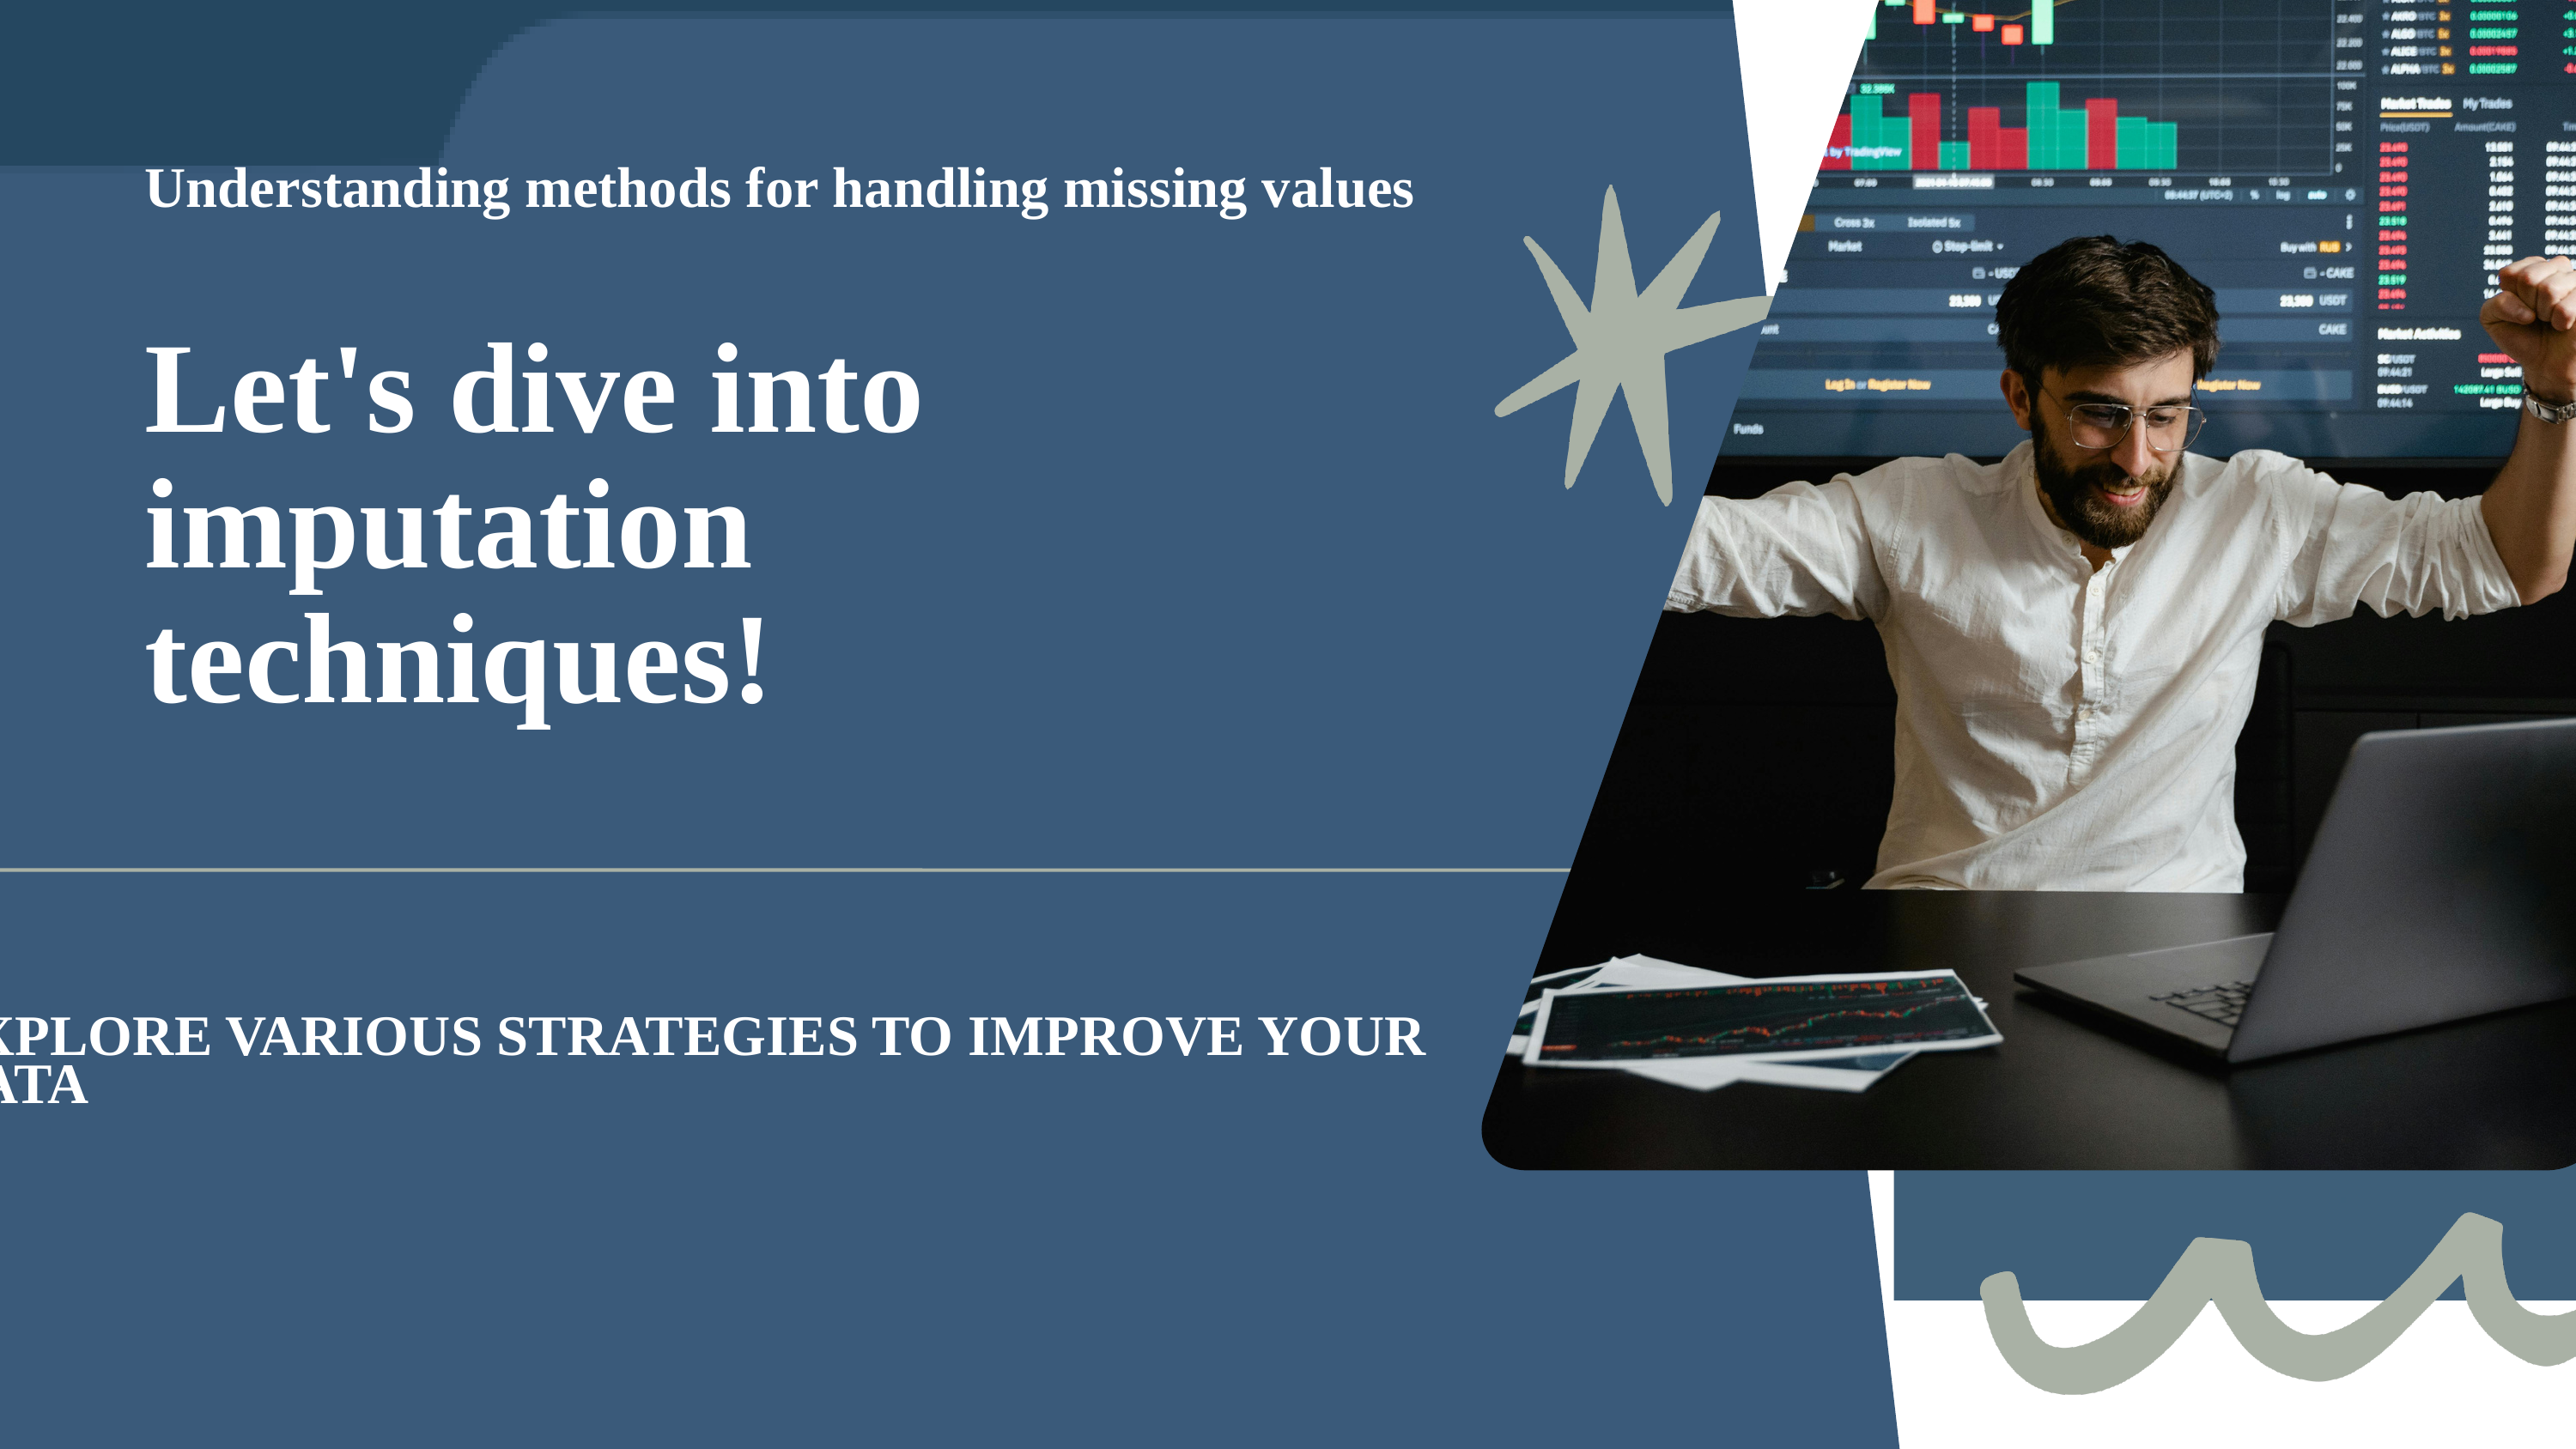

Understanding methods for handling missing values
Let's dive into imputation techniques!

EXPLORE VARIOUS STRATEGIES TO IMPROVE YOUR DATA